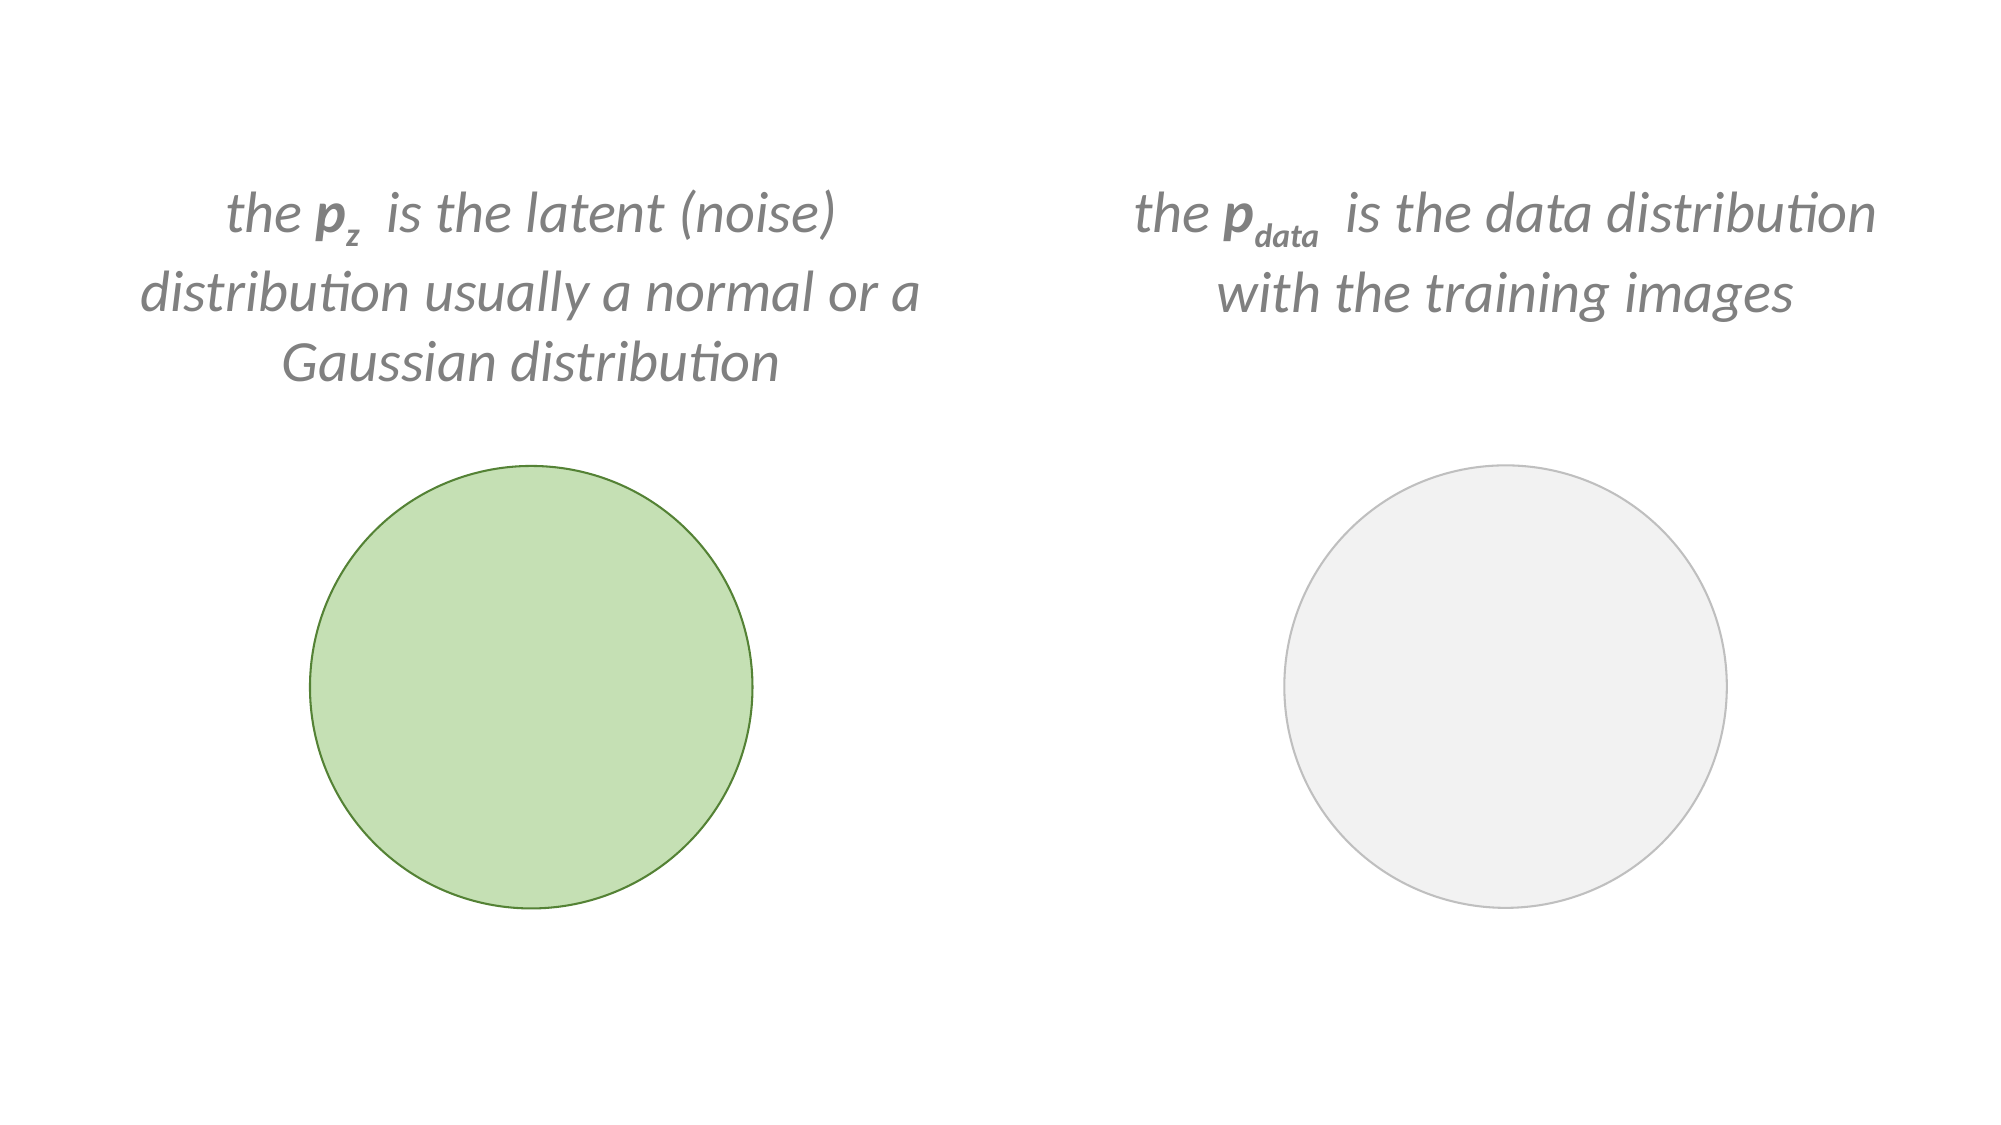

the pz  is the latent (noise) distribution usually a normal or a Gaussian distribution
the pdata  is the data distribution
with the training images